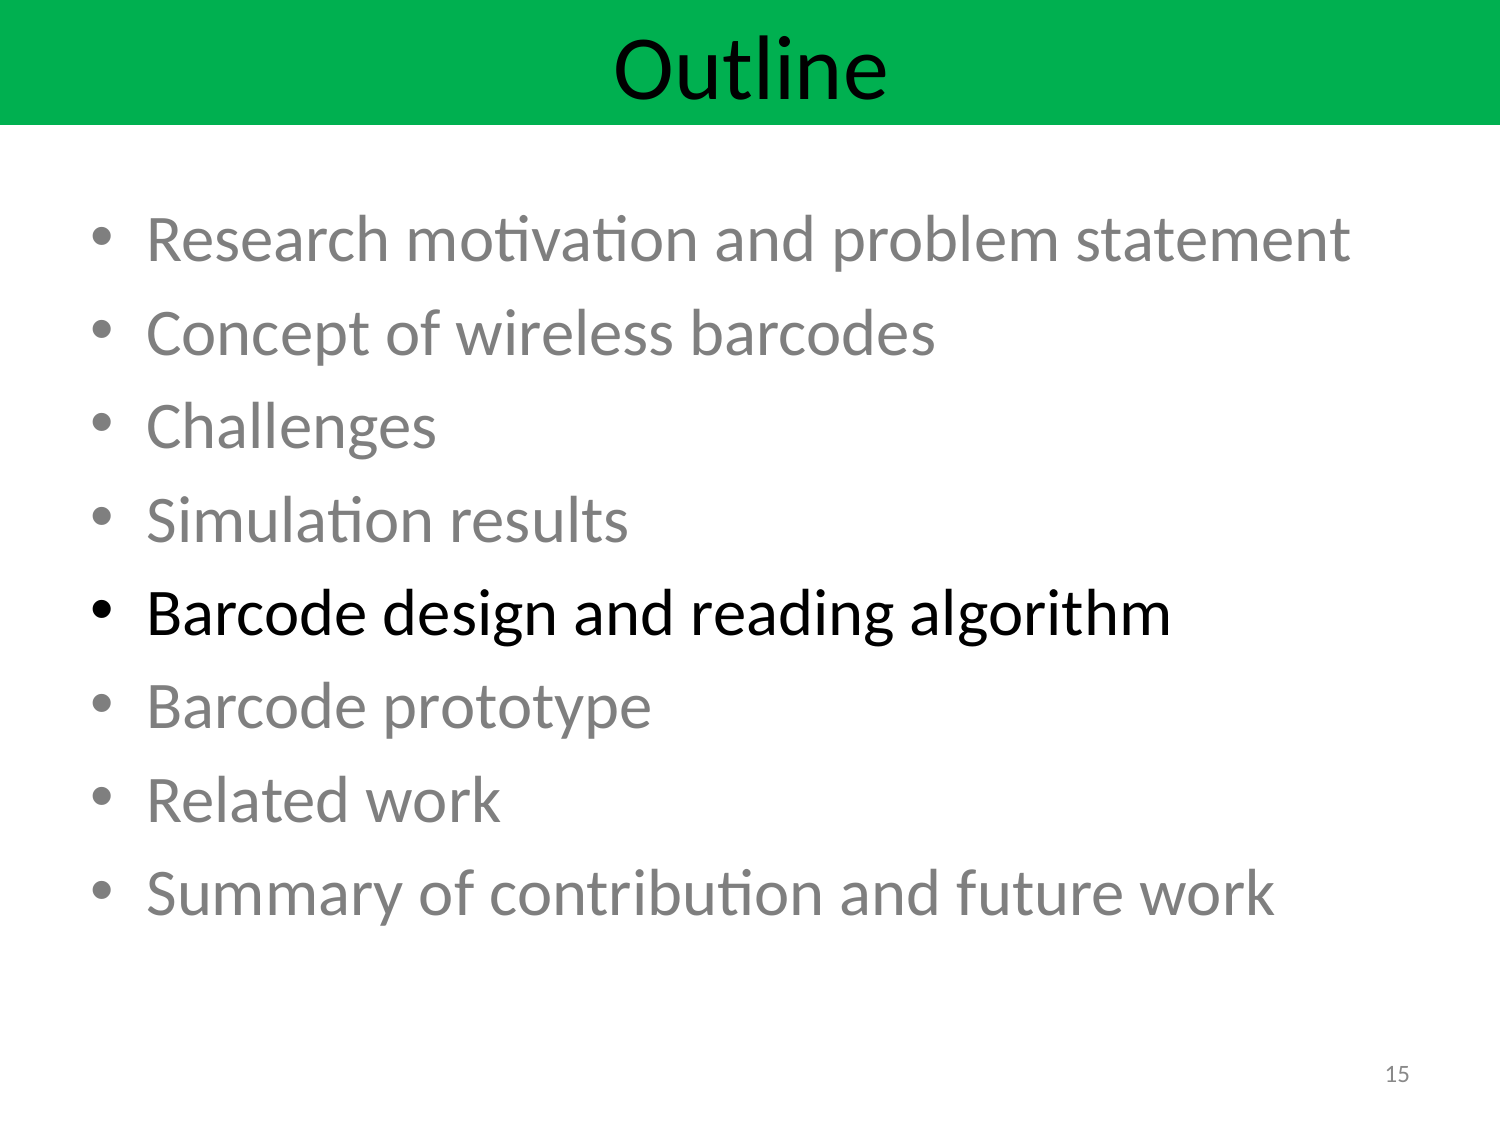

# Outline
Research motivation and problem statement
Concept of wireless barcodes
Challenges
Simulation results
Barcode design and reading algorithm
Barcode prototype
Related work
Summary of contribution and future work

15